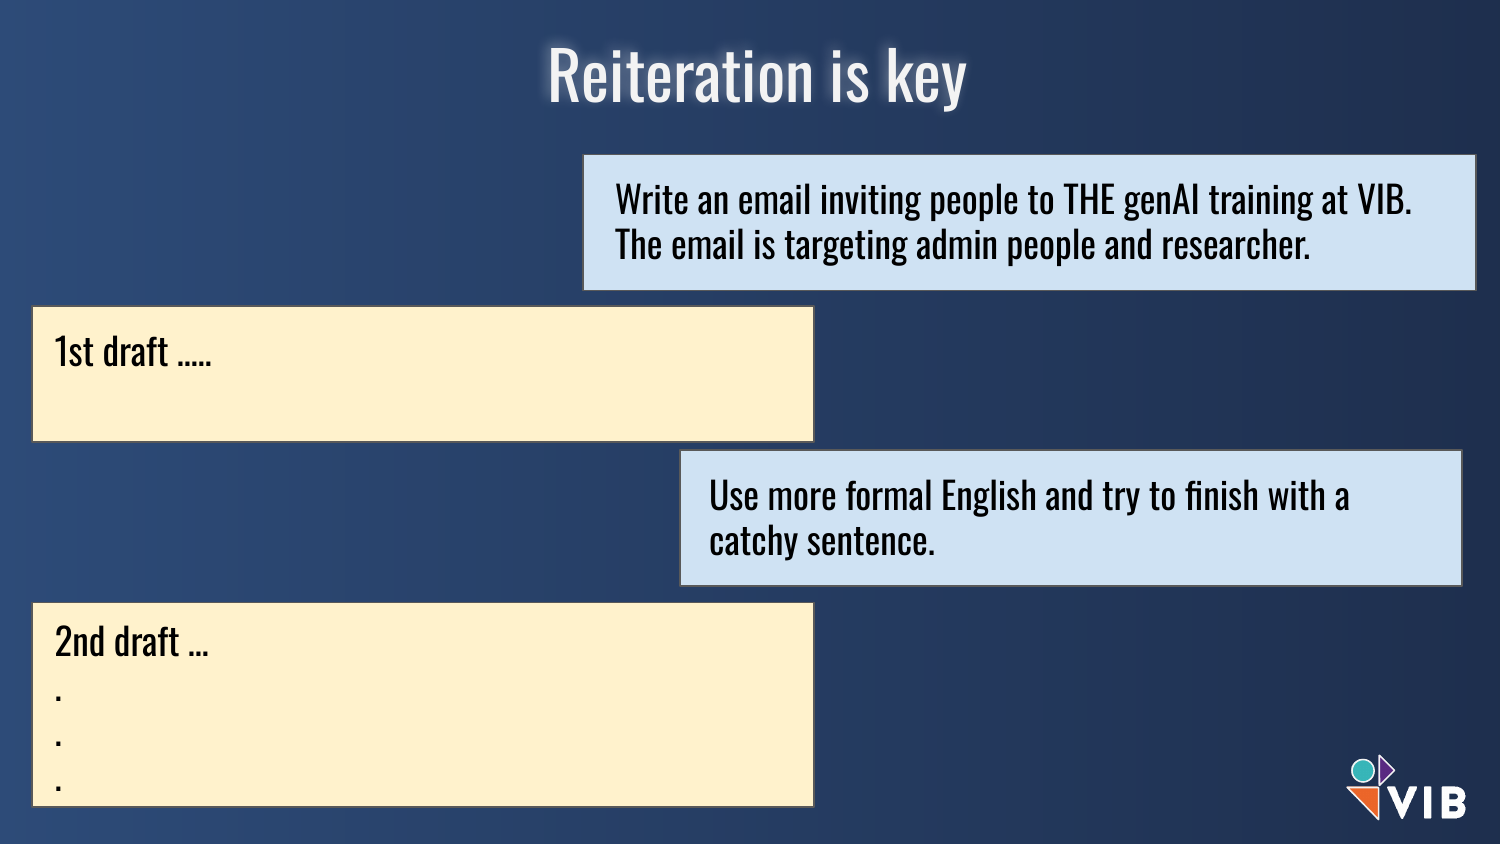

Reiteration is key

Write an email inviting people to THE genAI training at VIB. The email is targeting admin people and researcher.

1st draft …..

Use more formal English and try to finish with a catchy sentence.

2nd draft …
.
.
.